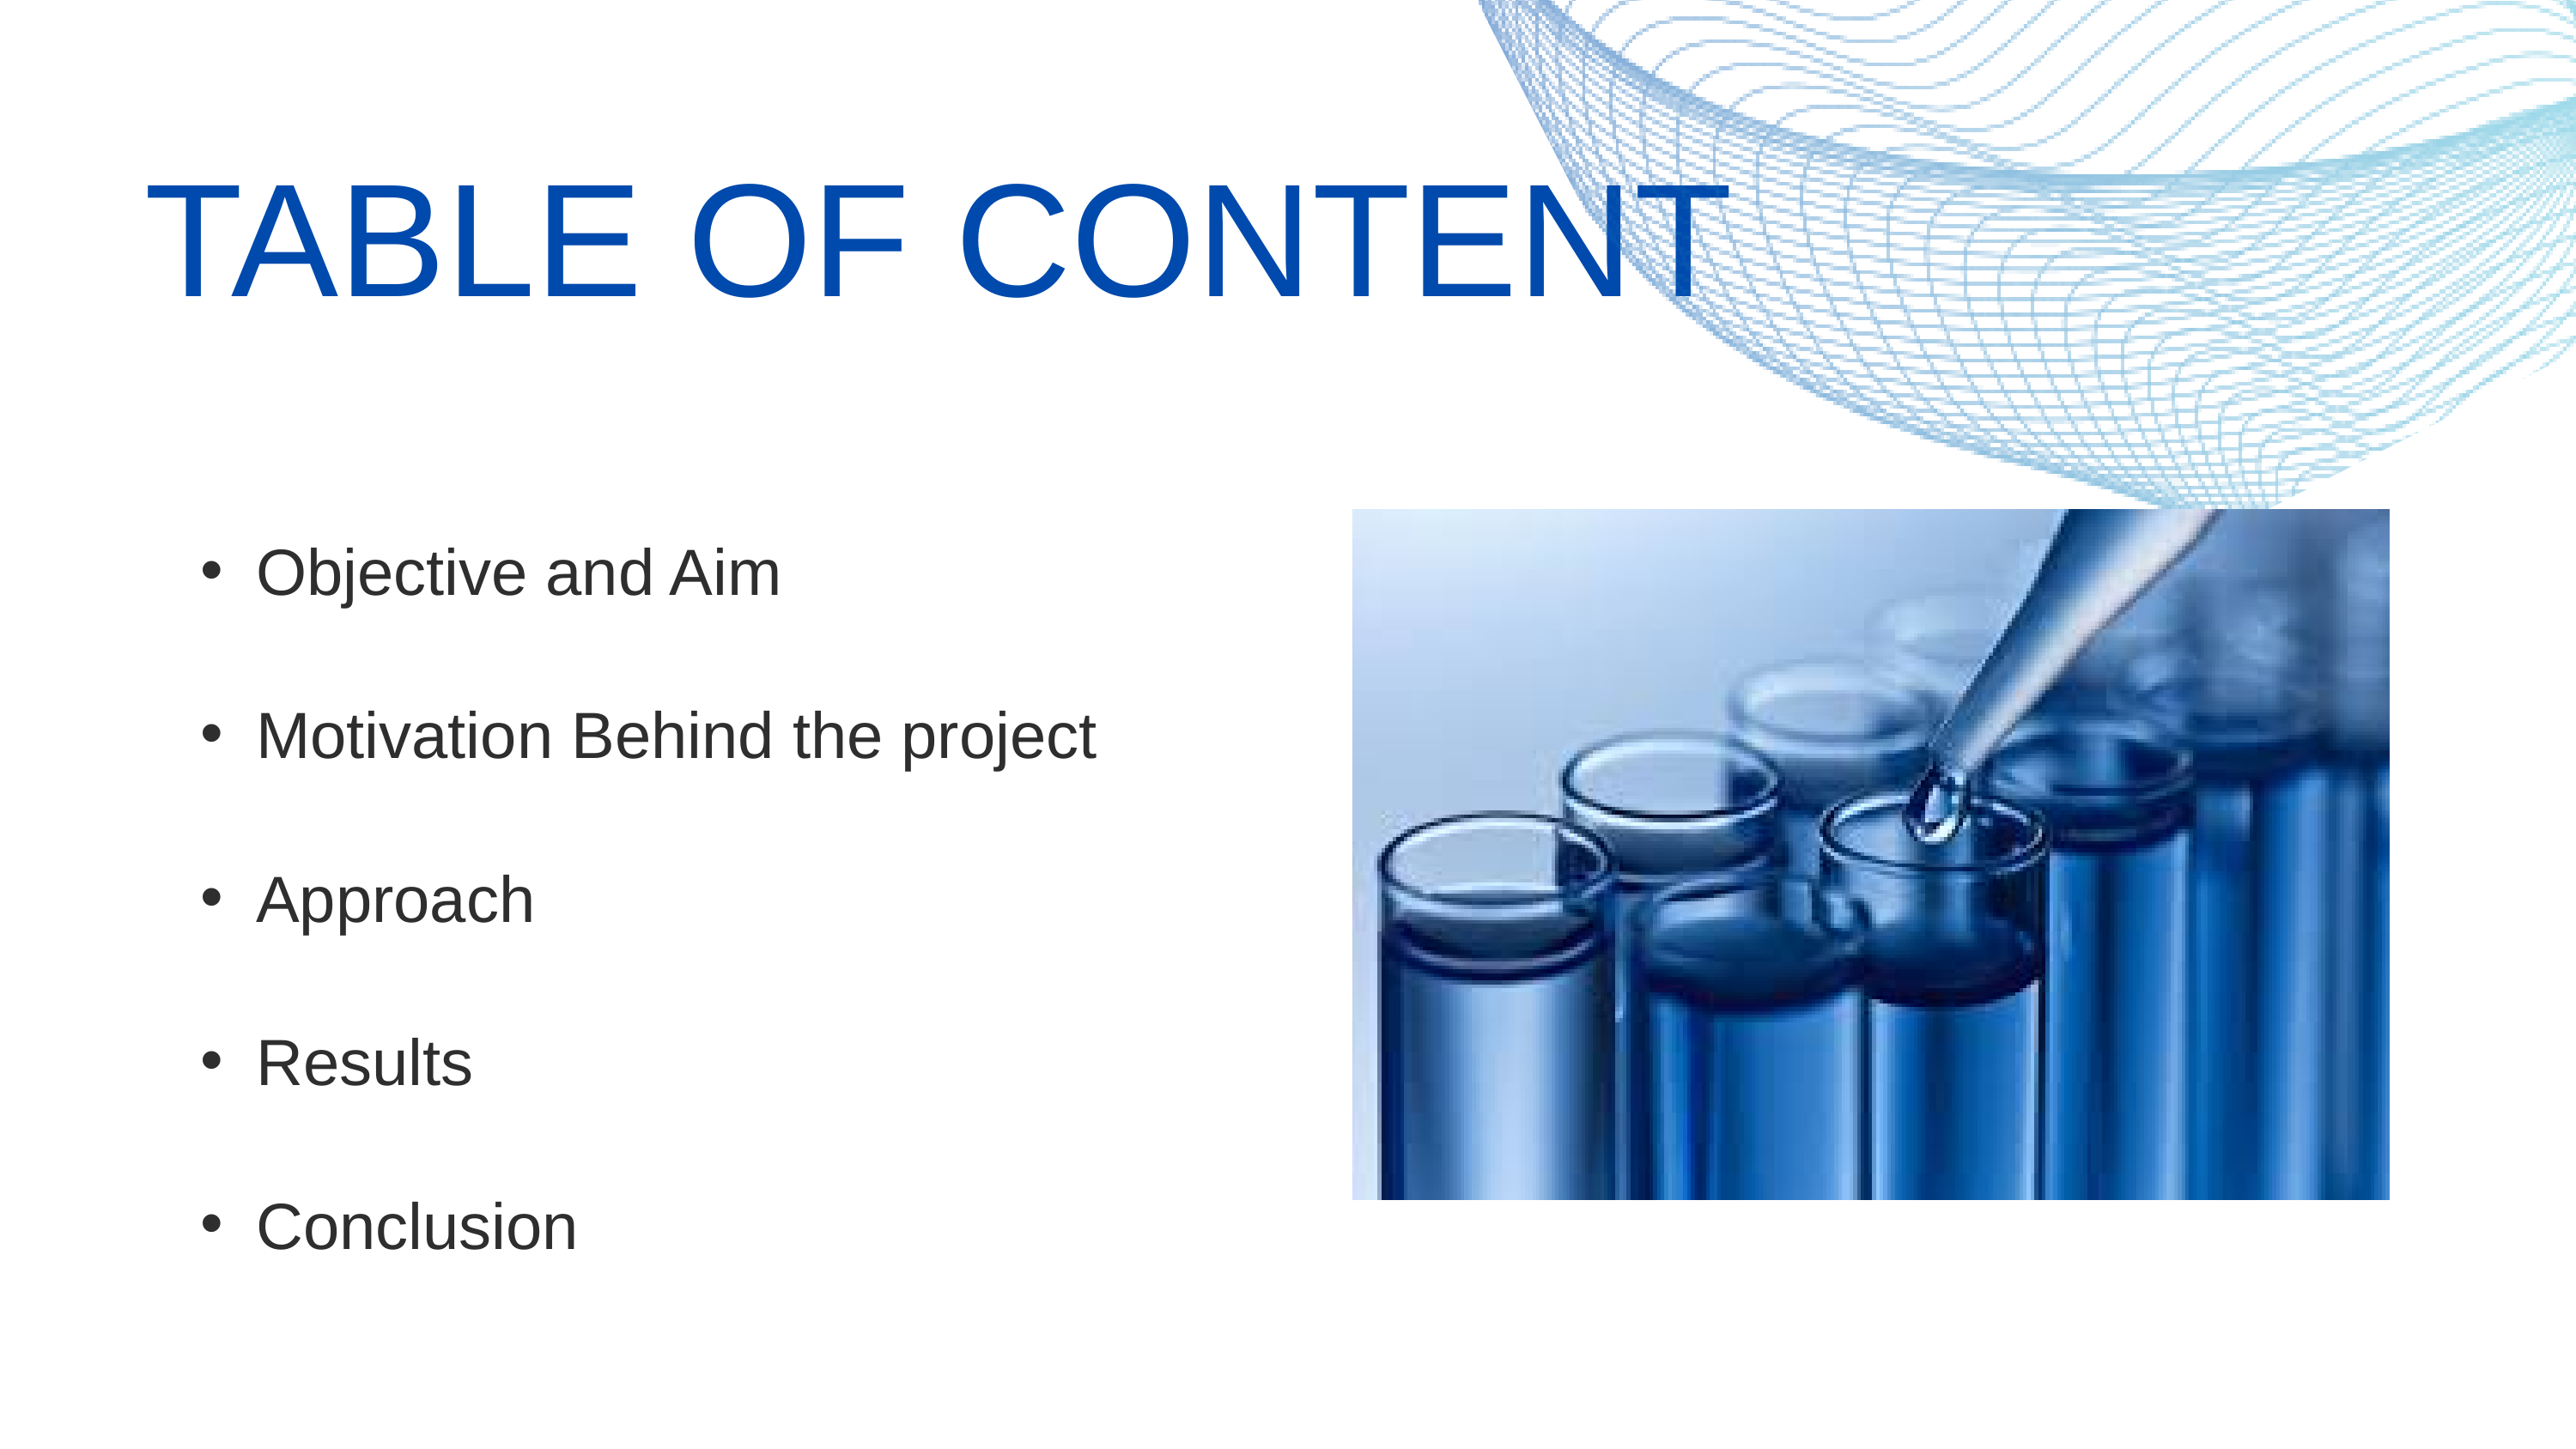

TABLE OF CONTENT
Objective and Aim
Motivation Behind the project
Approach
Results
Conclusion